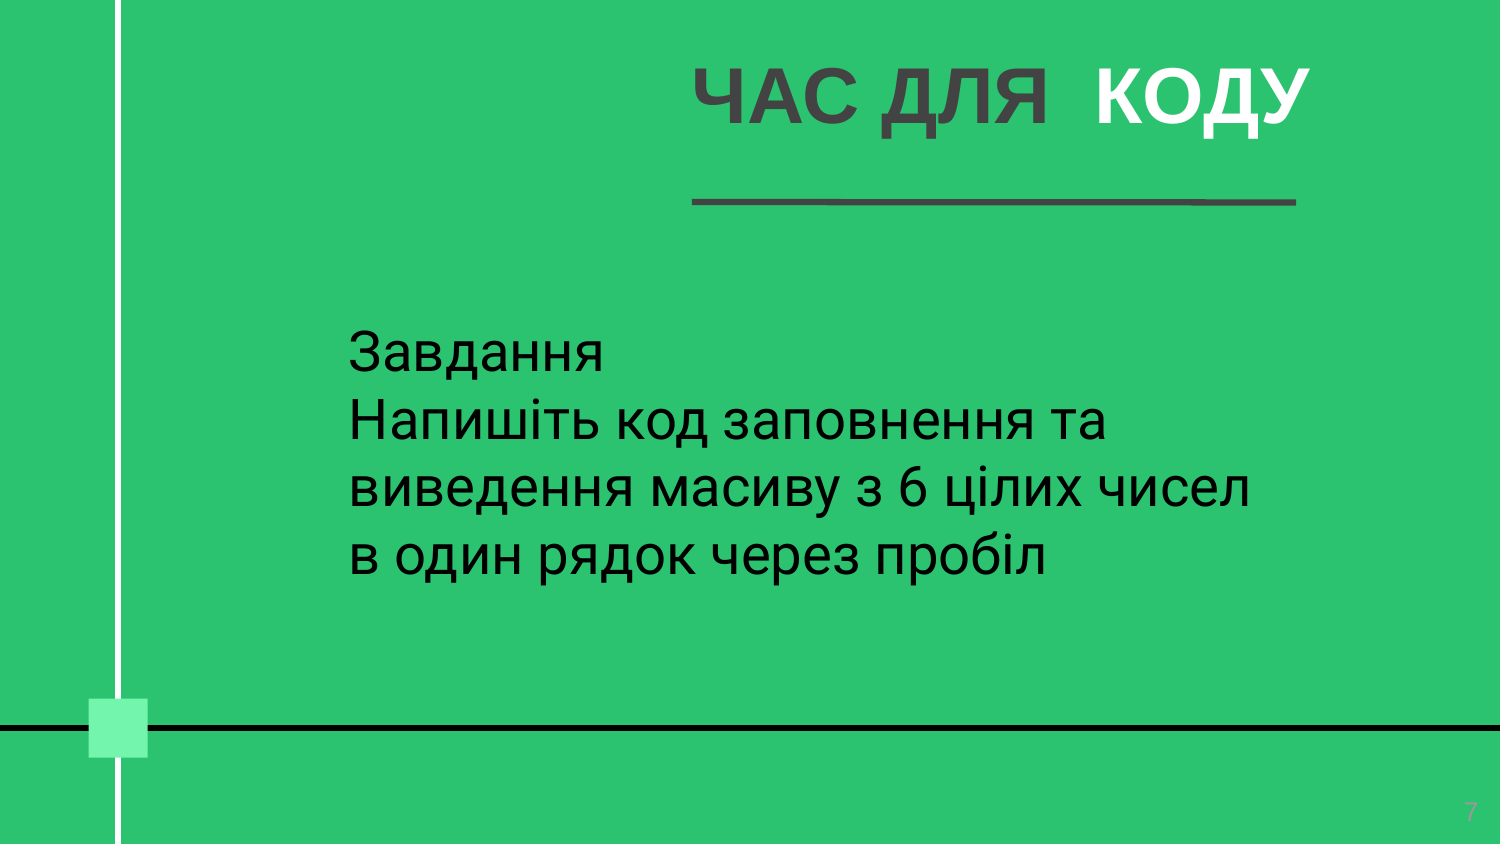

# ЧАС ДЛЯ  КОДУ
Завдання
Напишіть код заповнення та виведення масиву з 6 цілих чисел в один рядок через пробіл

7